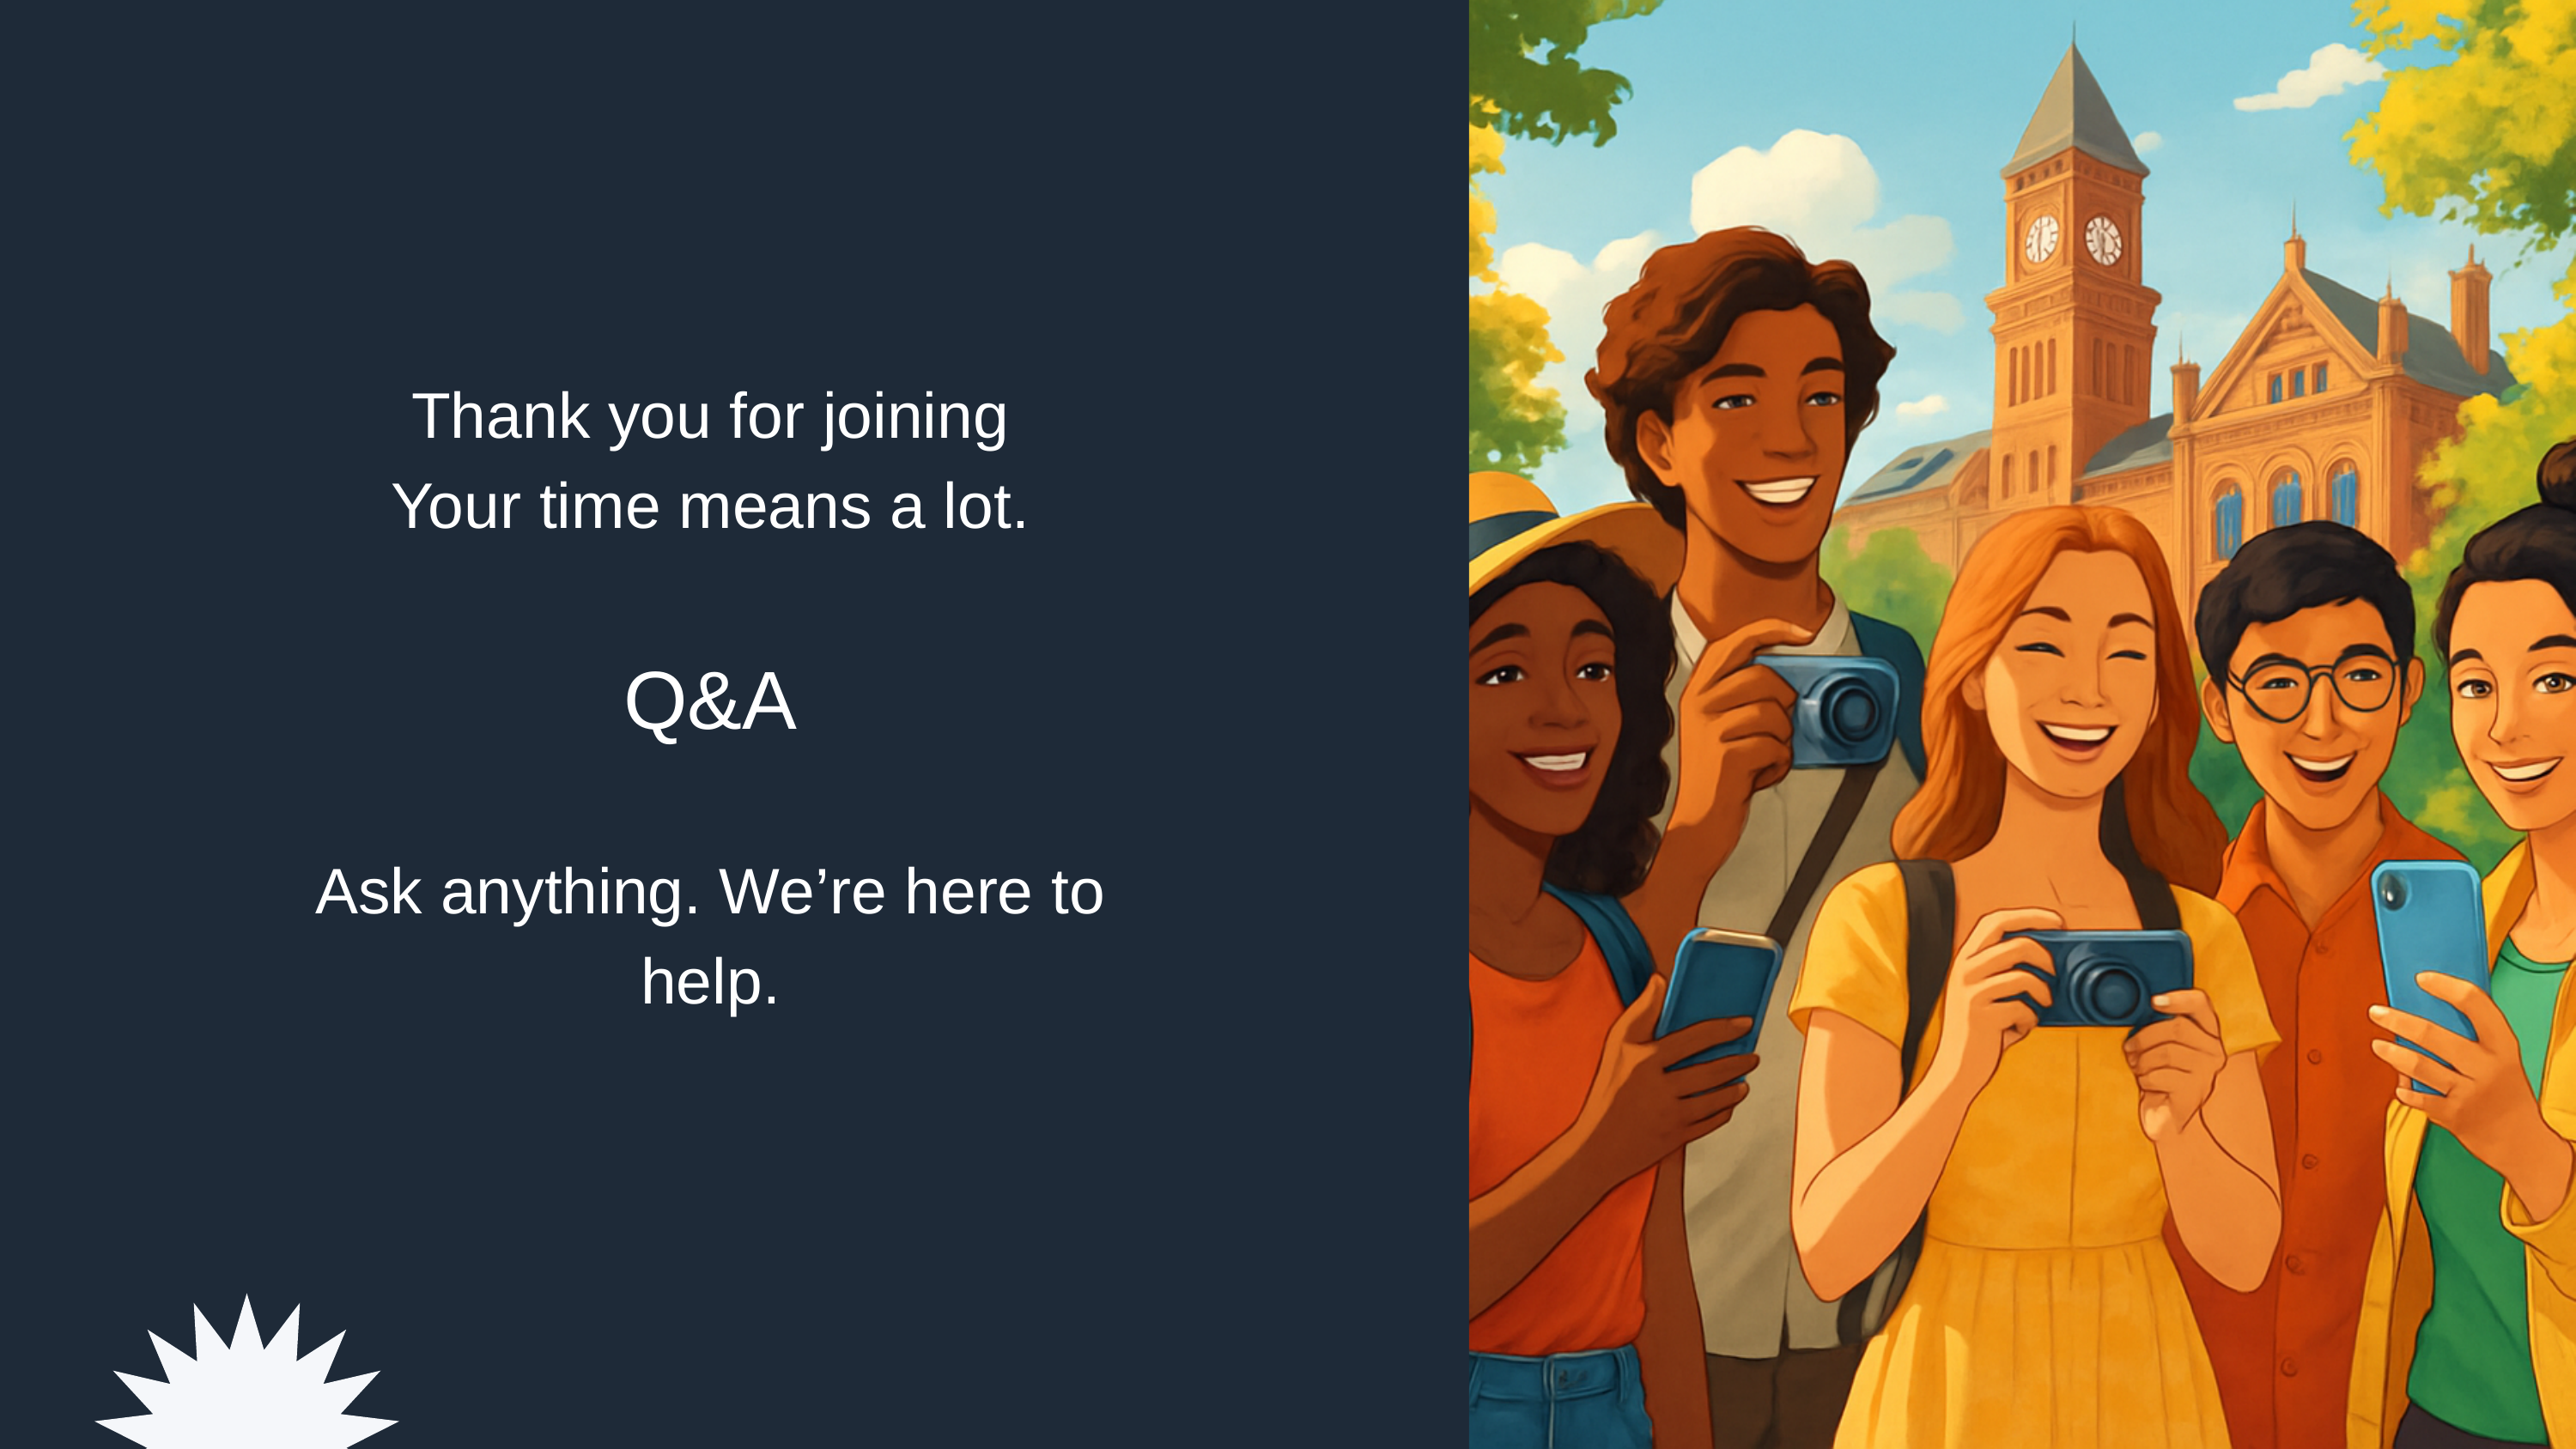

Thank you for joining
Your time means a lot.

Q&A

Ask anything. We’re here to help.